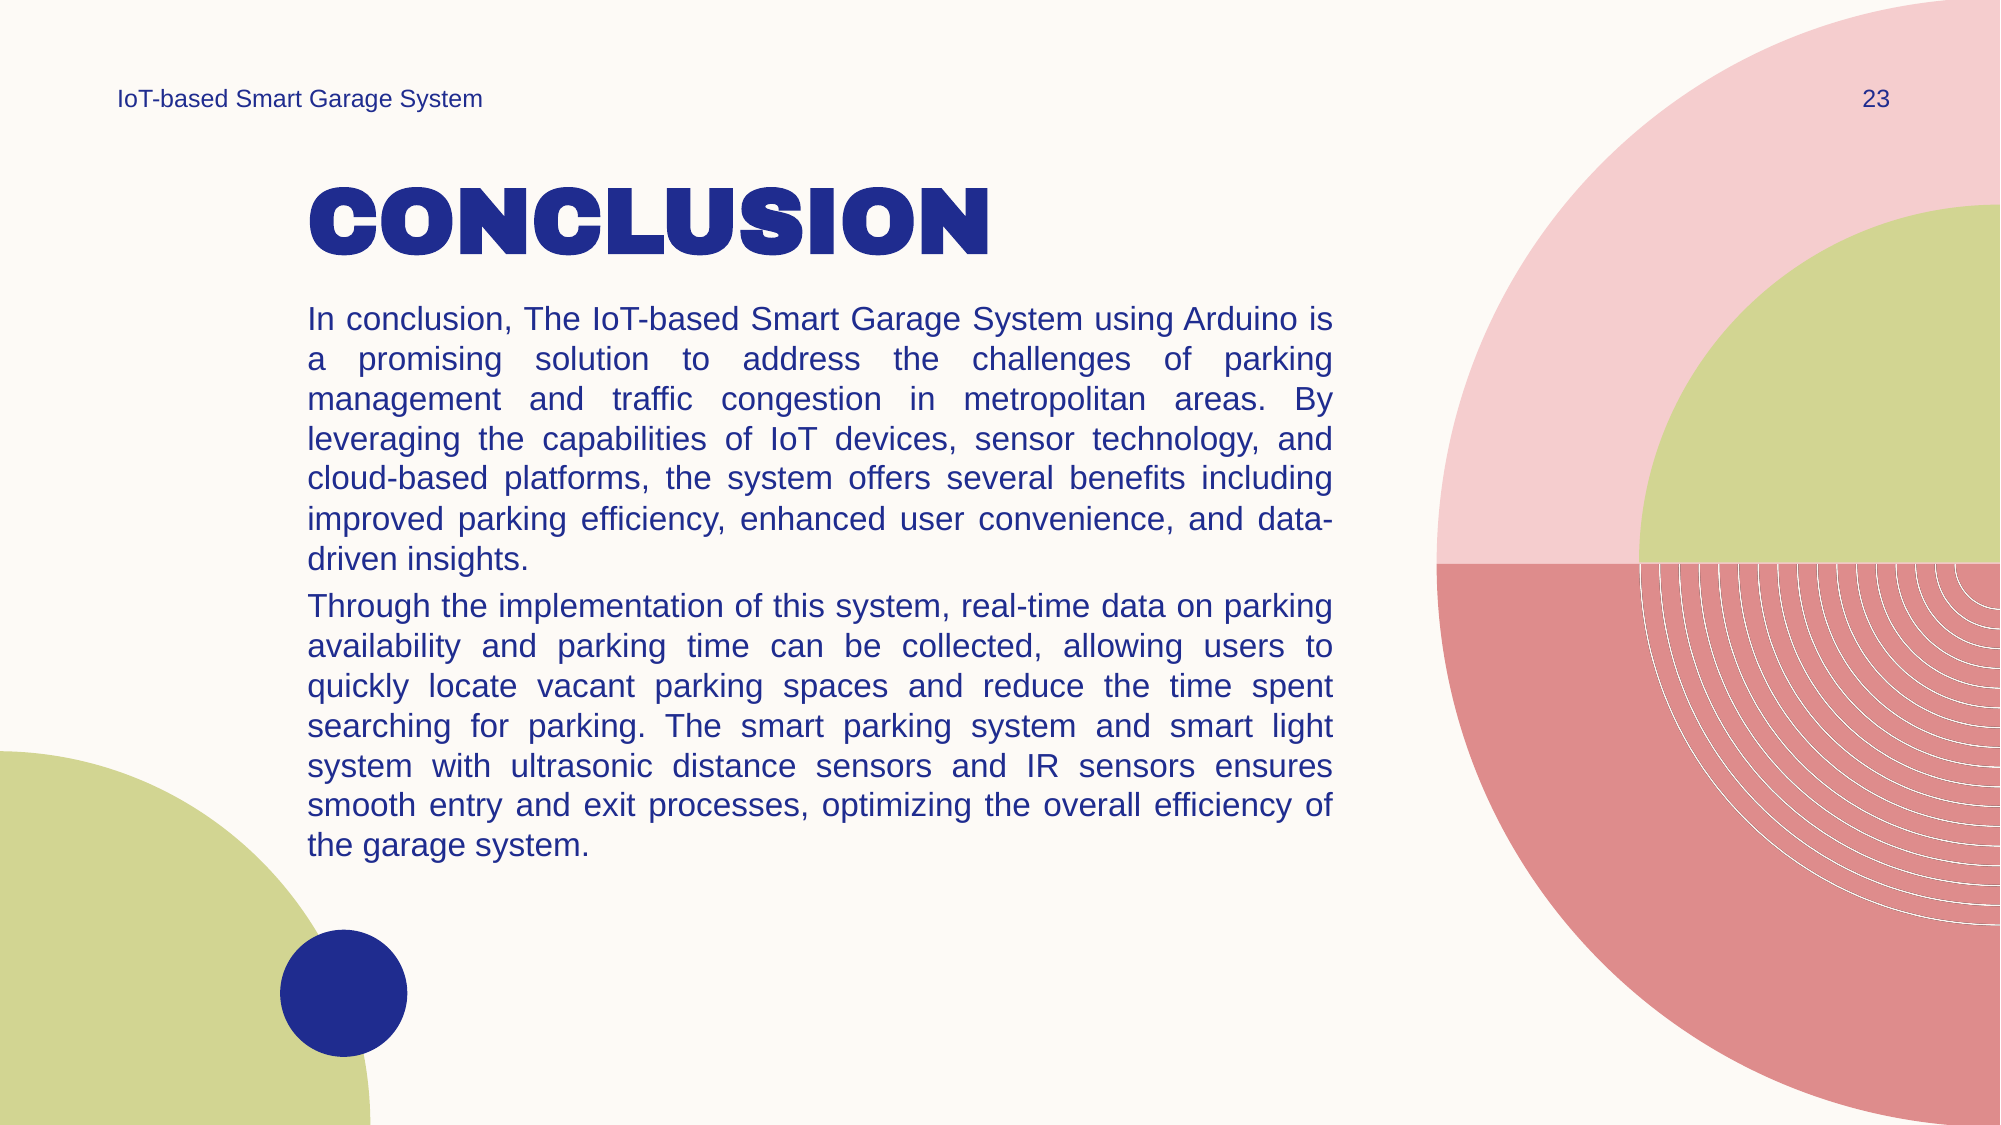

IoT-based Smart Garage System
23
# CONCLUSION
In conclusion, The IoT-based Smart Garage System using Arduino is a promising solution to address the challenges of parking management and traffic congestion in metropolitan areas. By leveraging the capabilities of IoT devices, sensor technology, and cloud-based platforms, the system offers several benefits including improved parking efficiency, enhanced user convenience, and data-driven insights.
Through the implementation of this system, real-time data on parking availability and parking time can be collected, allowing users to quickly locate vacant parking spaces and reduce the time spent searching for parking. The smart parking system and smart light system with ultrasonic distance sensors and IR sensors ensures smooth entry and exit processes, optimizing the overall efficiency of the garage system.